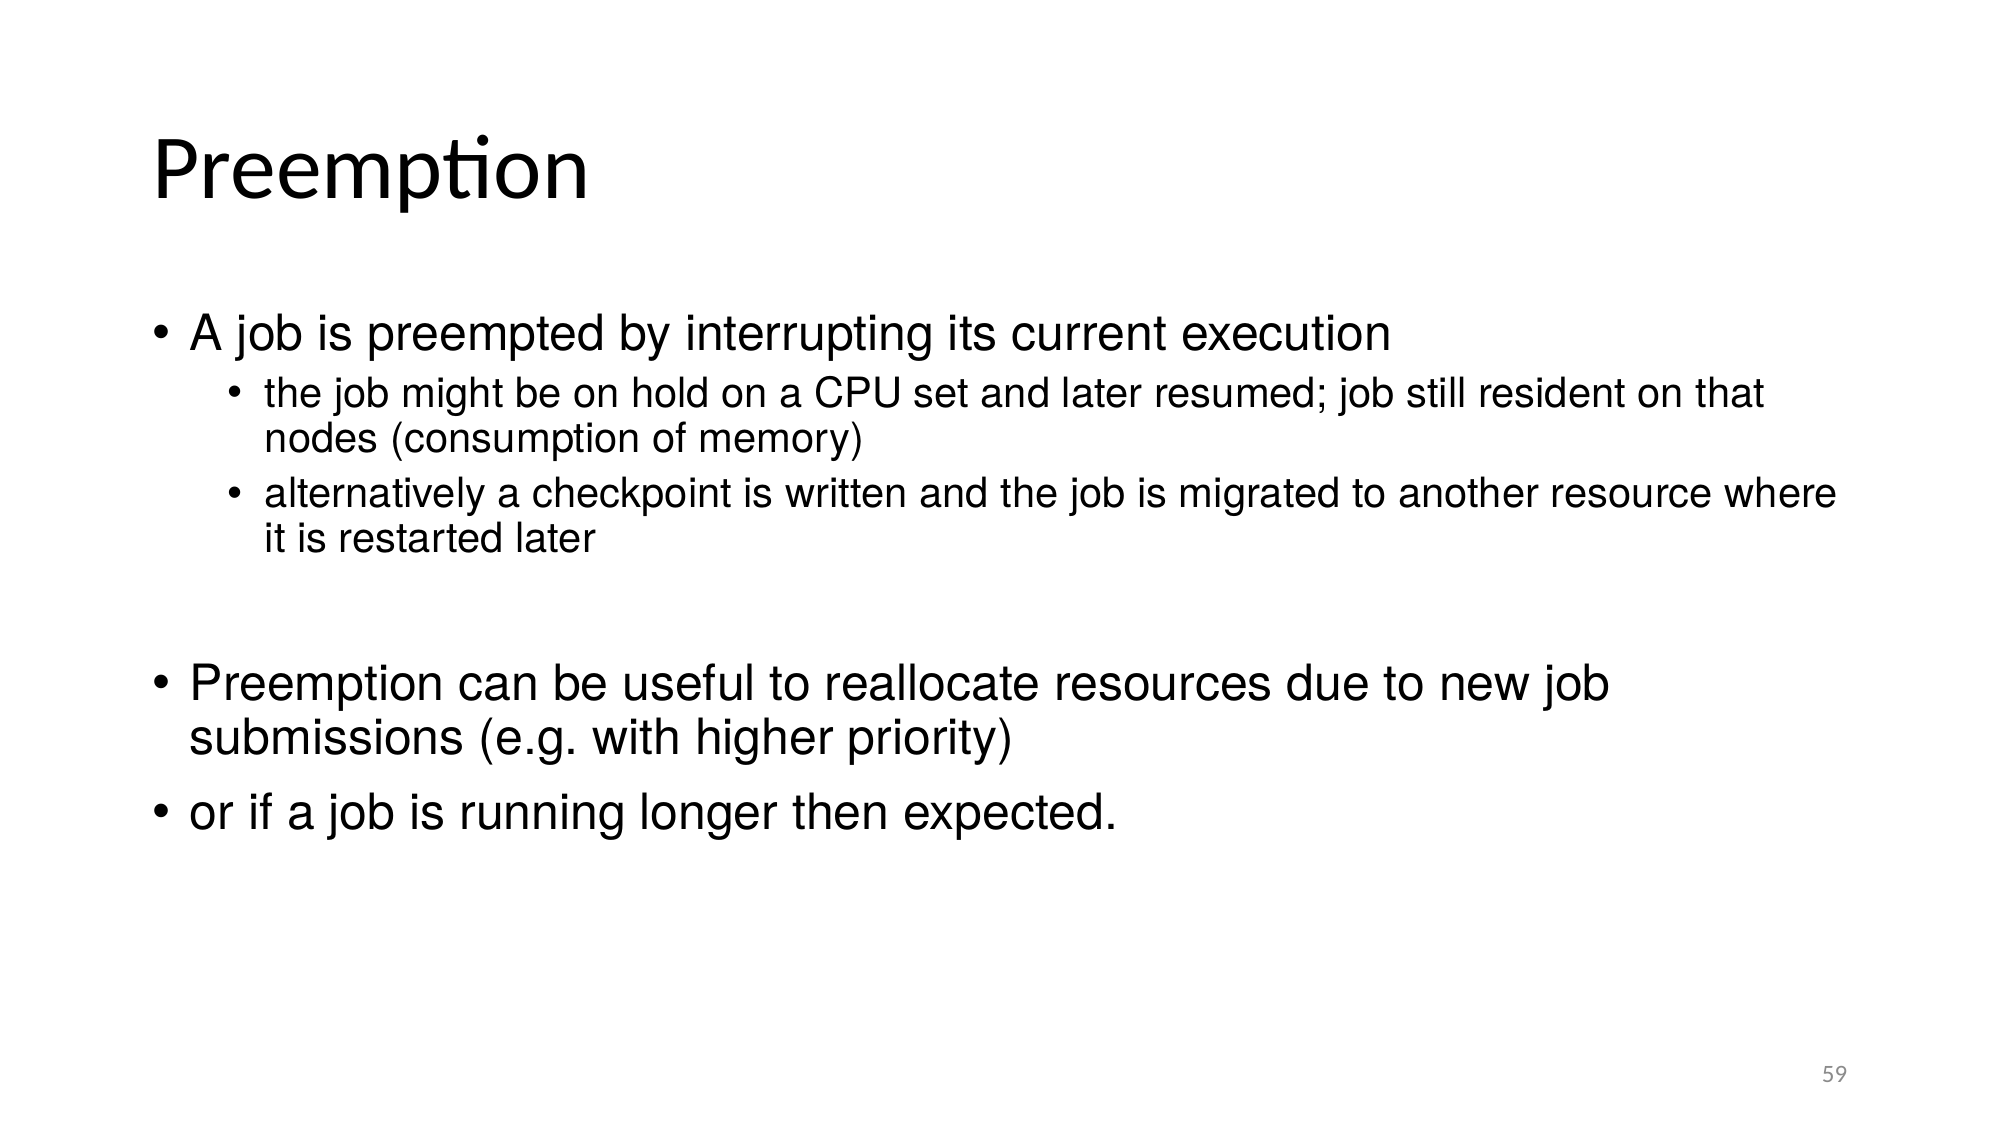

# Preemption
A job is preempted by interrupting its current execution
the job might be on hold on a CPU set and later resumed; job still resident on that nodes (consumption of memory)
alternatively a checkpoint is written and the job is migrated to another resource where it is restarted later

Preemption can be useful to reallocate resources due to new job submissions (e.g. with higher priority)
or if a job is running longer then expected.

59